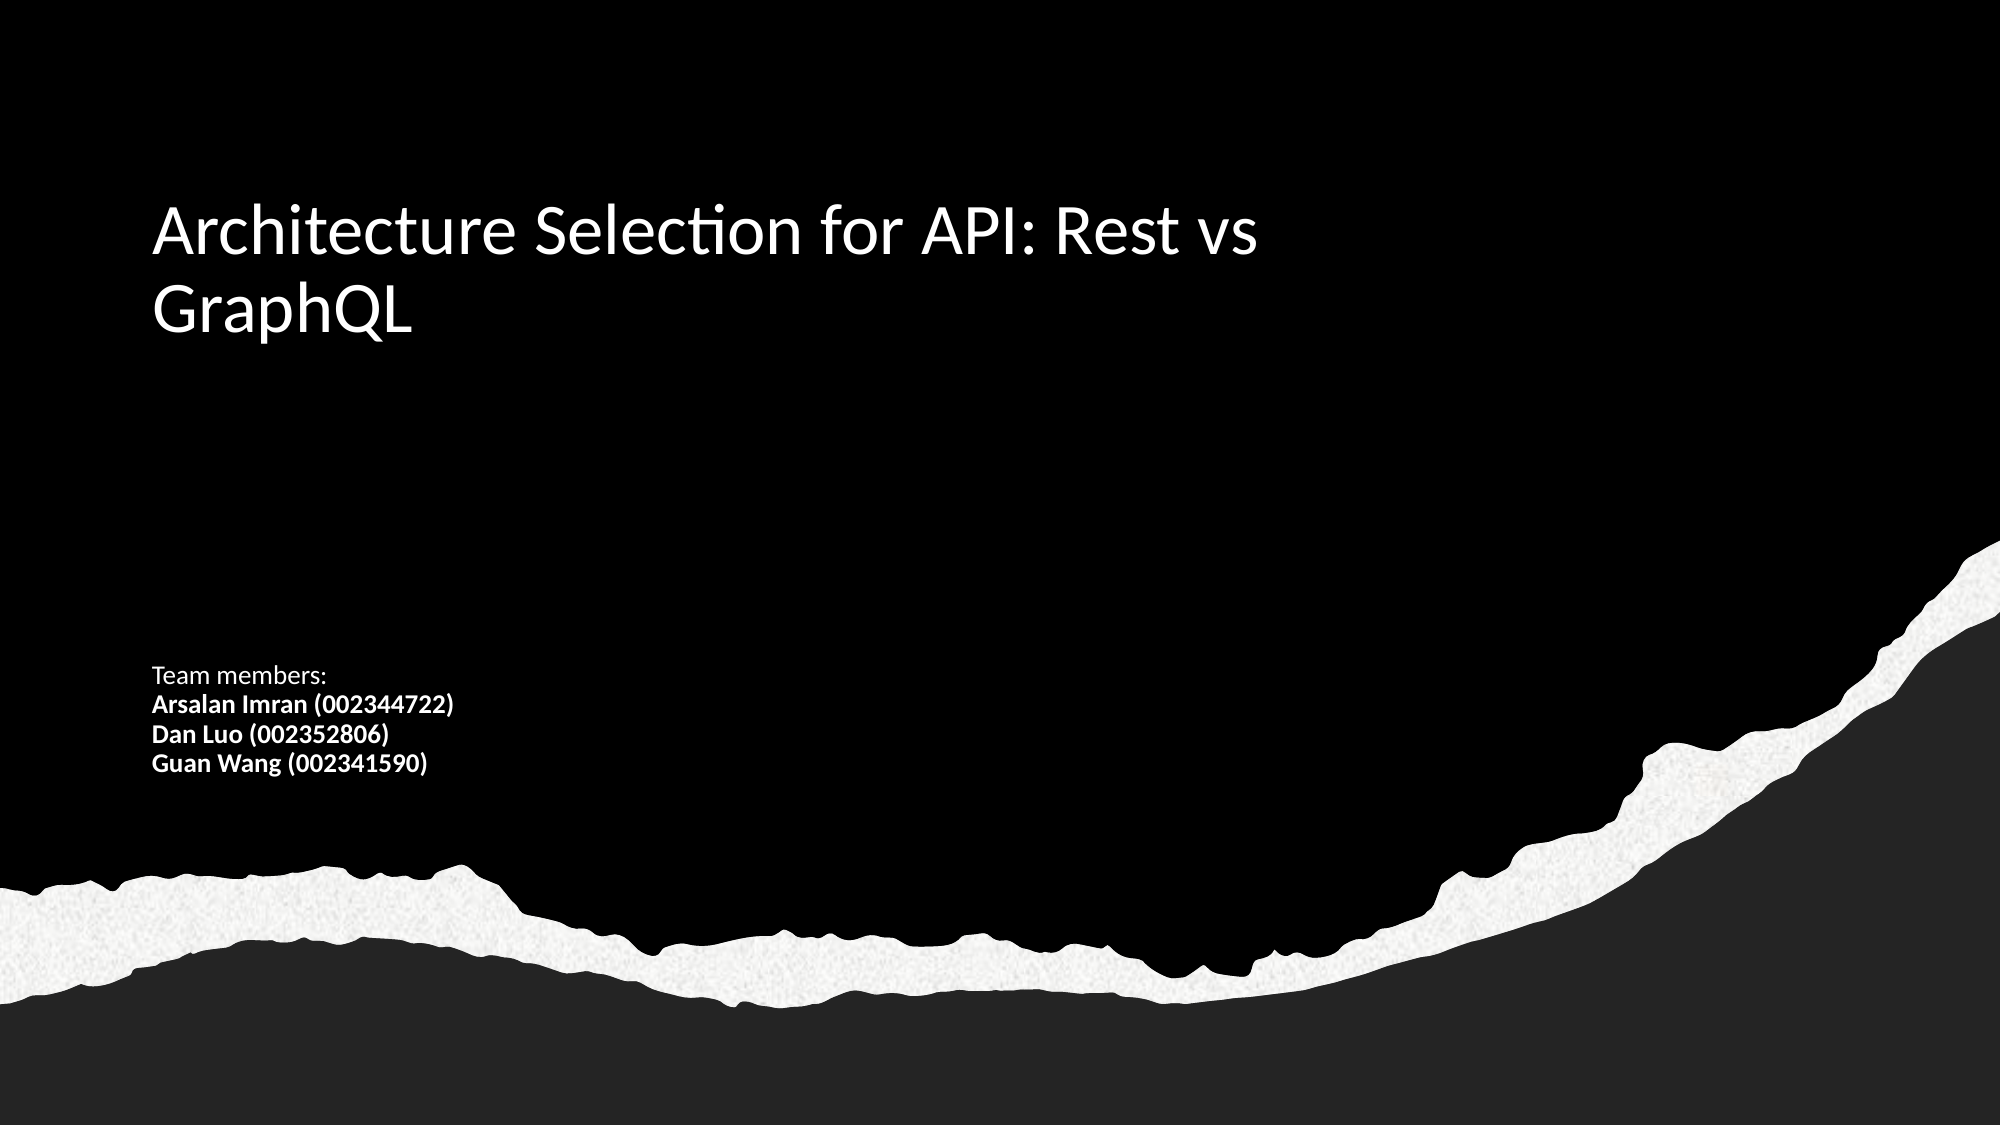

# Architecture Selection for API: Rest vs GraphQL

Team members:
Arsalan Imran (002344722)
Dan Luo (002352806) 
Guan Wang (002341590)